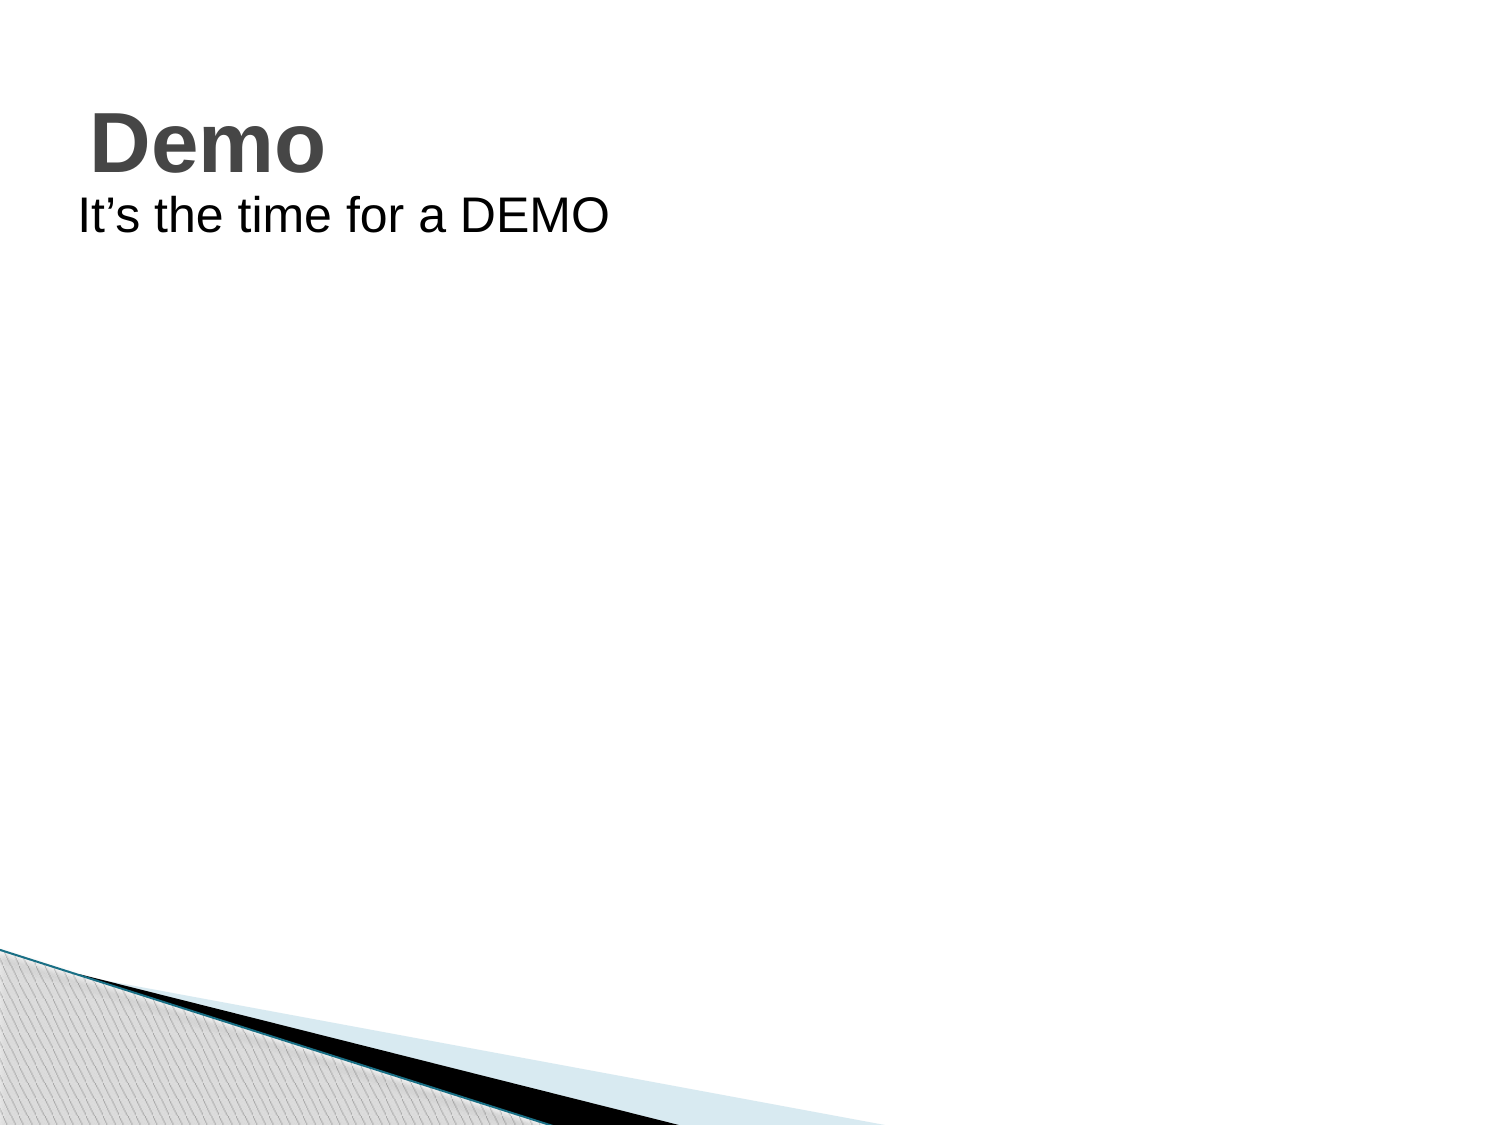

# Demo

It’s the time for a DEMO